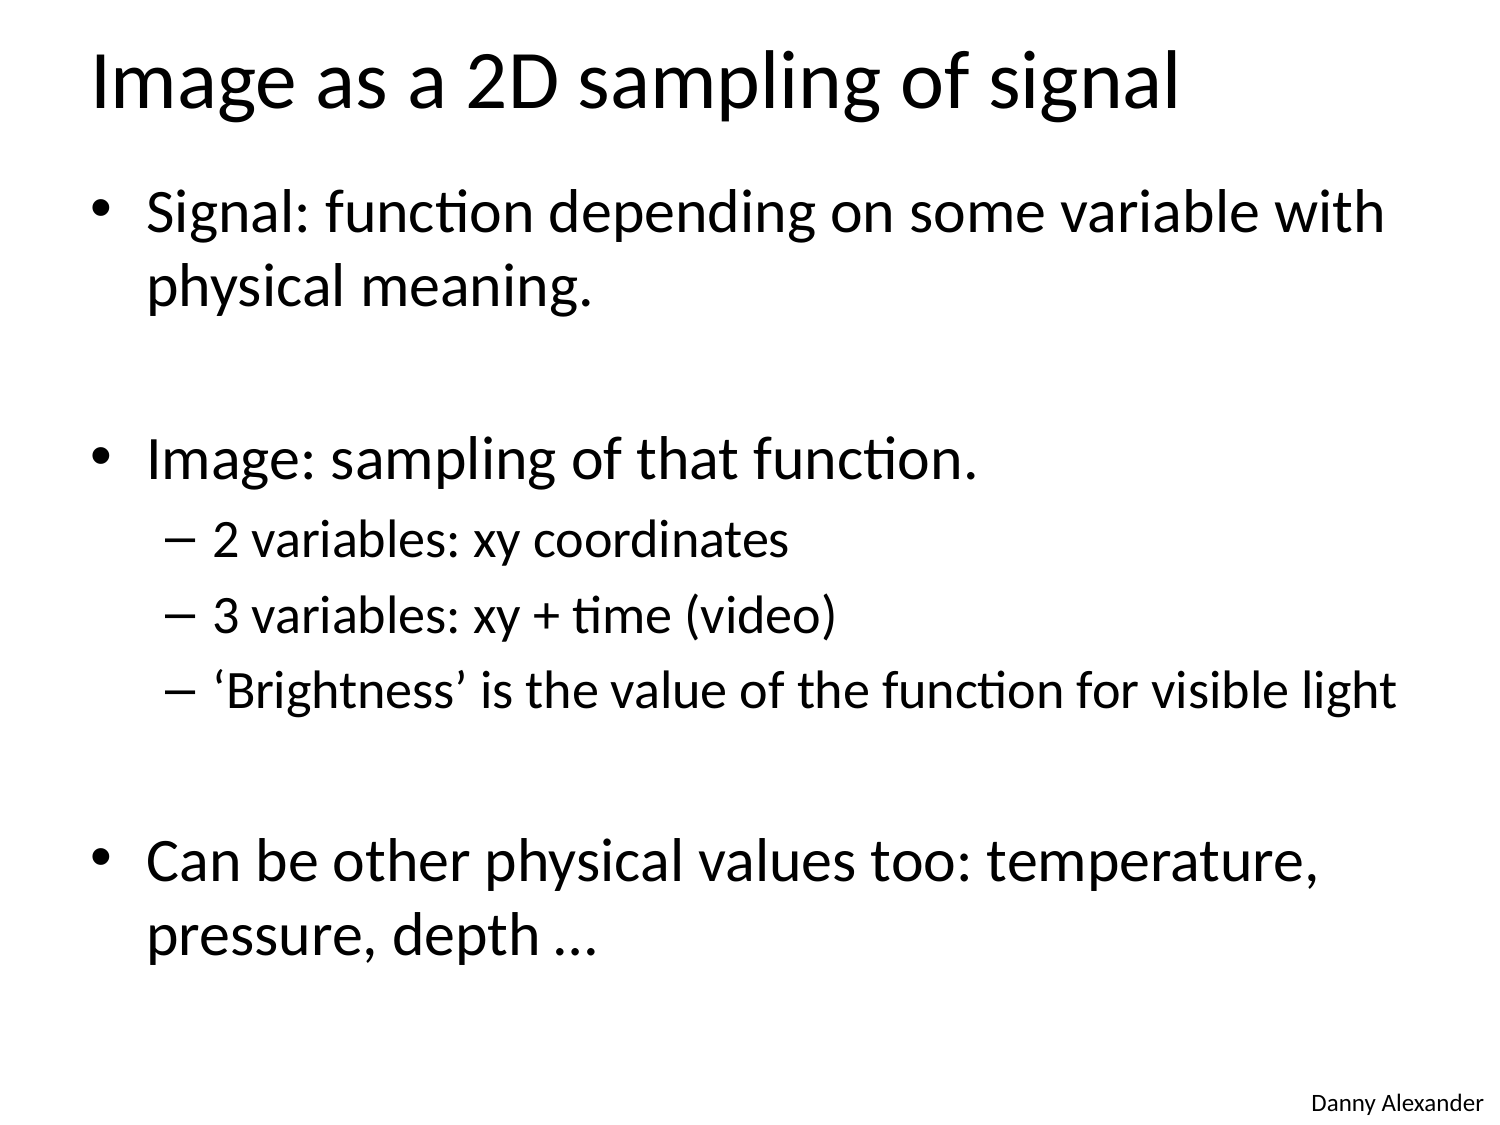

# Image as a 2D sampling of signal
Signal: function depending on some variable with physical meaning.

Image: sampling of that function.
2 variables: xy coordinates
3 variables: xy + time (video)
‘Brightness’ is the value of the function for visible light

Can be other physical values too: temperature, pressure, depth …
Danny Alexander